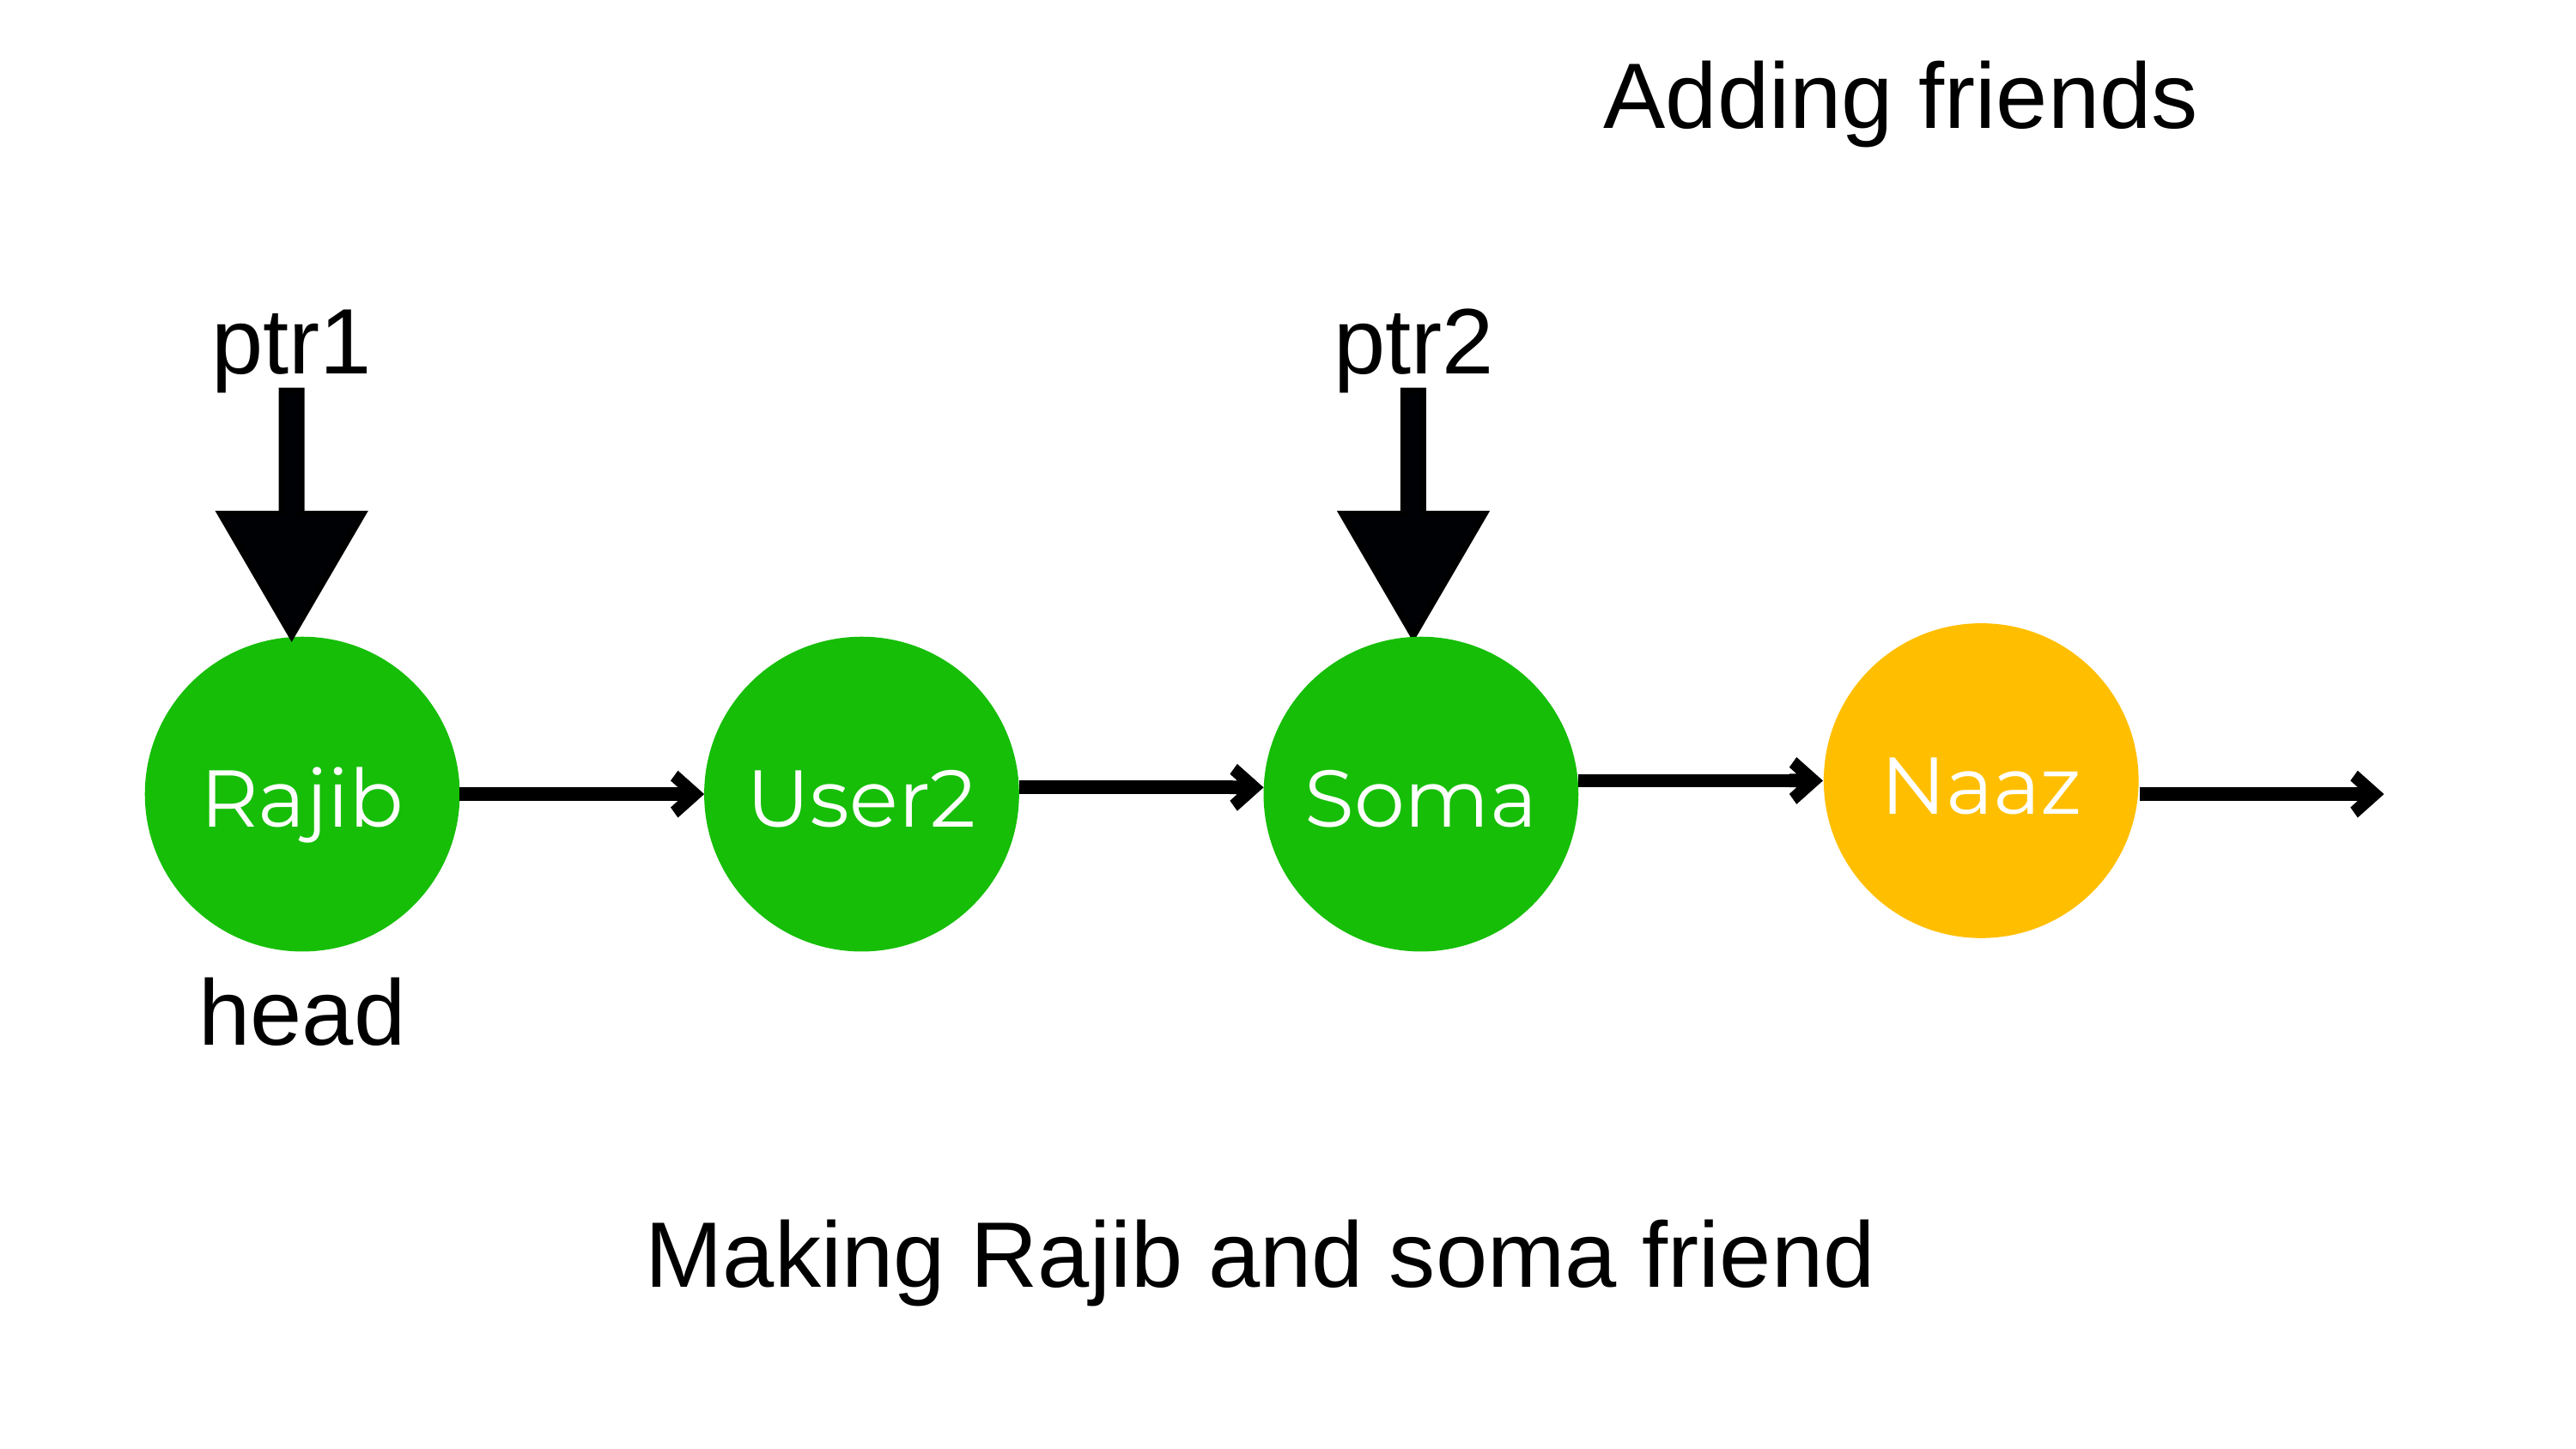

Adding friends
ptr2
ptr1

Naaz

Rajib

Soma

User2

head
Making Rajib and soma friend